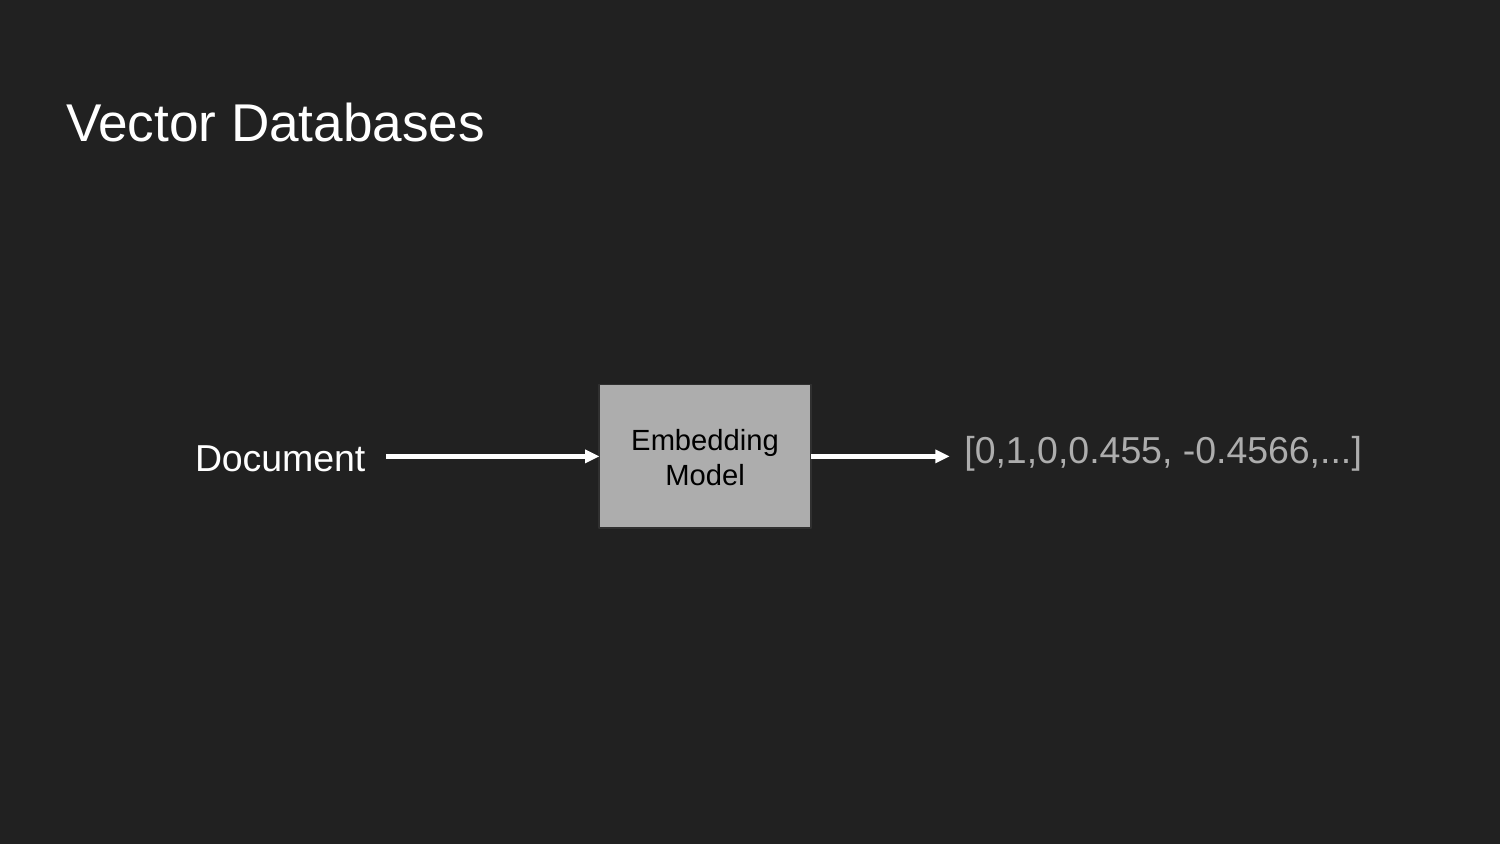

# Vector Databases
Document
Embedding Model
[0,1,0,0.455, -0.4566,...]